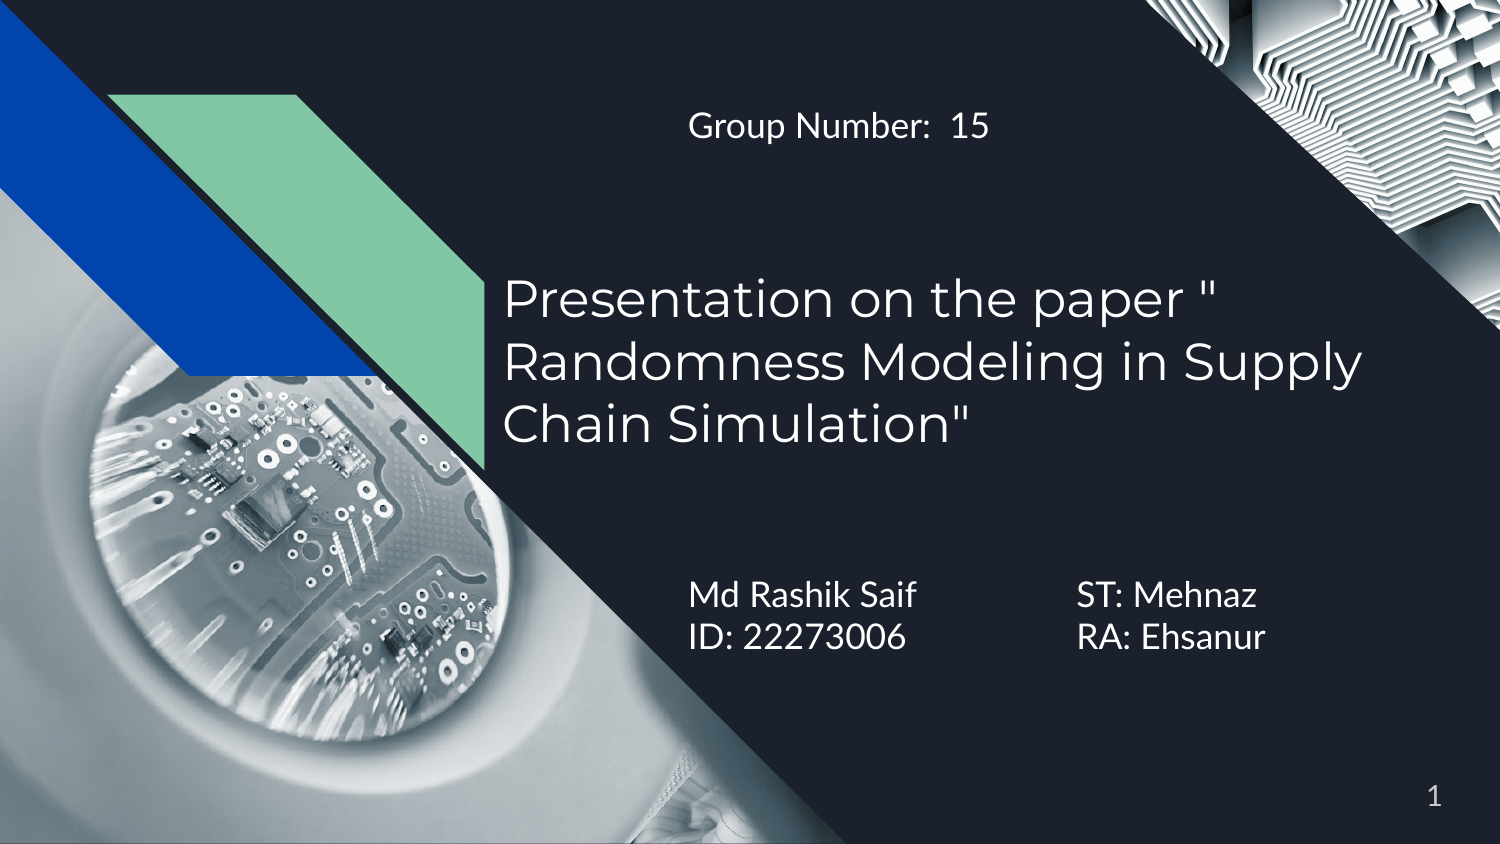

Group Number:  15
# Presentation on the paper " Randomness Modeling in Supply Chain Simulation"
Md Rashik Saif
ID: 22273006
ST: Mehnaz
RA: Ehsanur
1